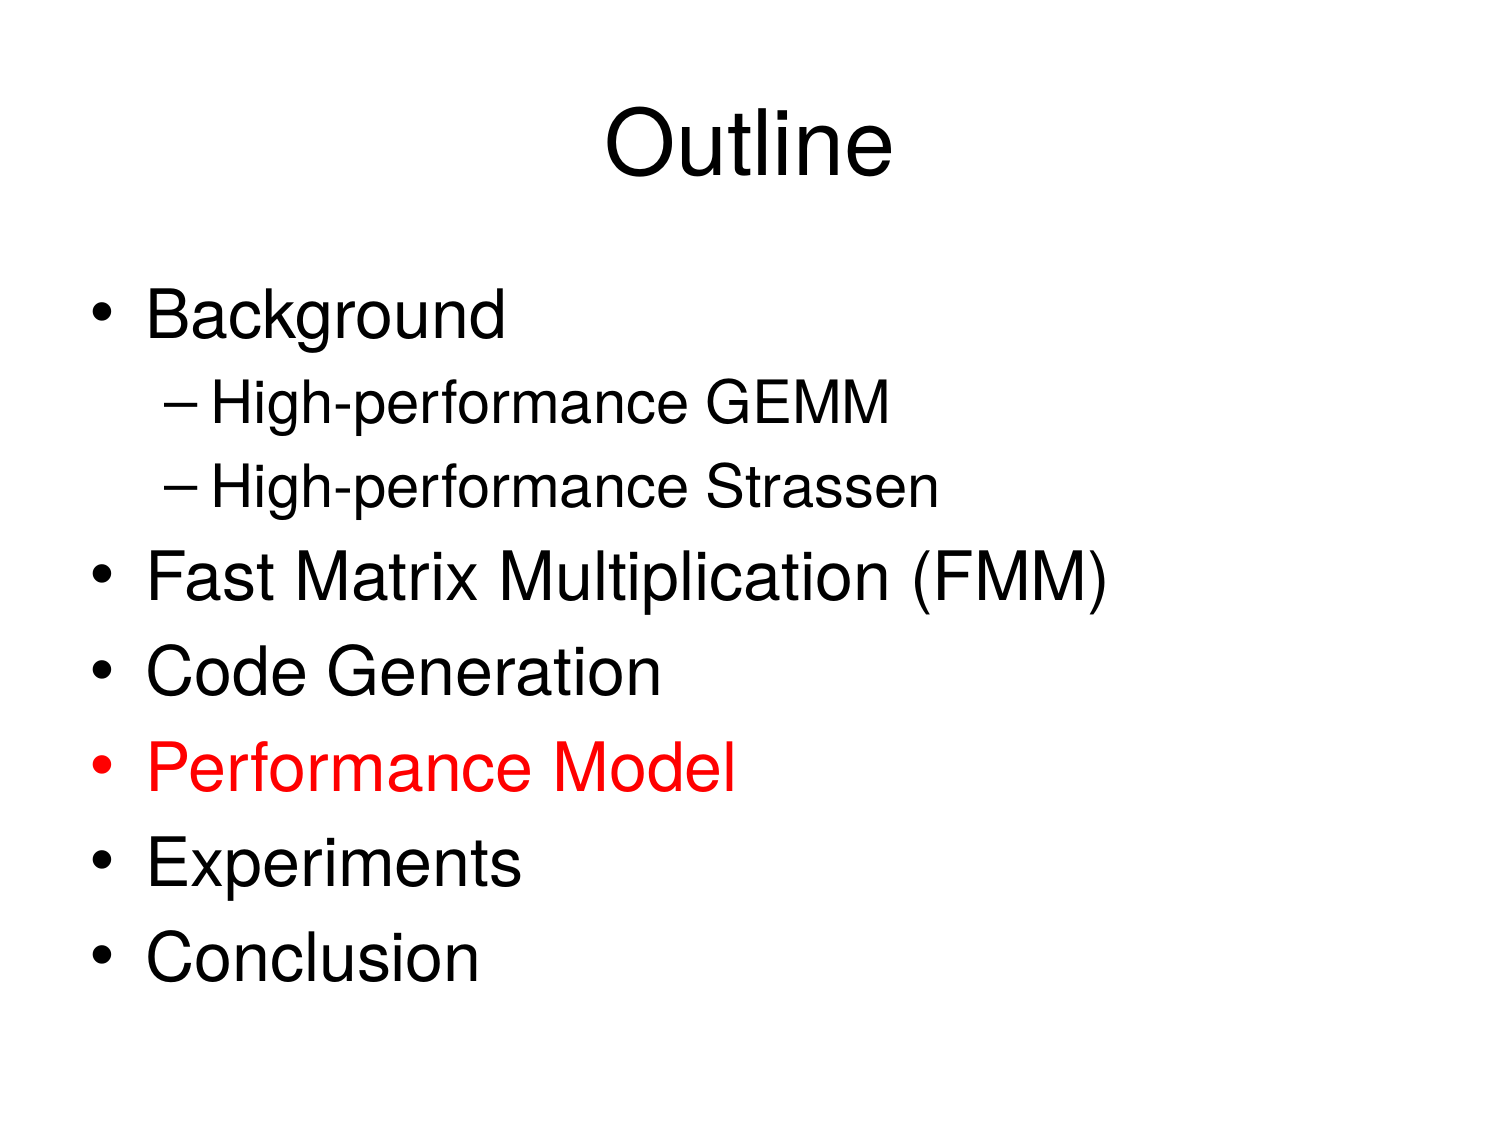

# Outline
Background
High-performance GEMM
High-performance Strassen
Fast Matrix Multiplication (FMM)
Code Generation
Performance Model
Experiments
Conclusion